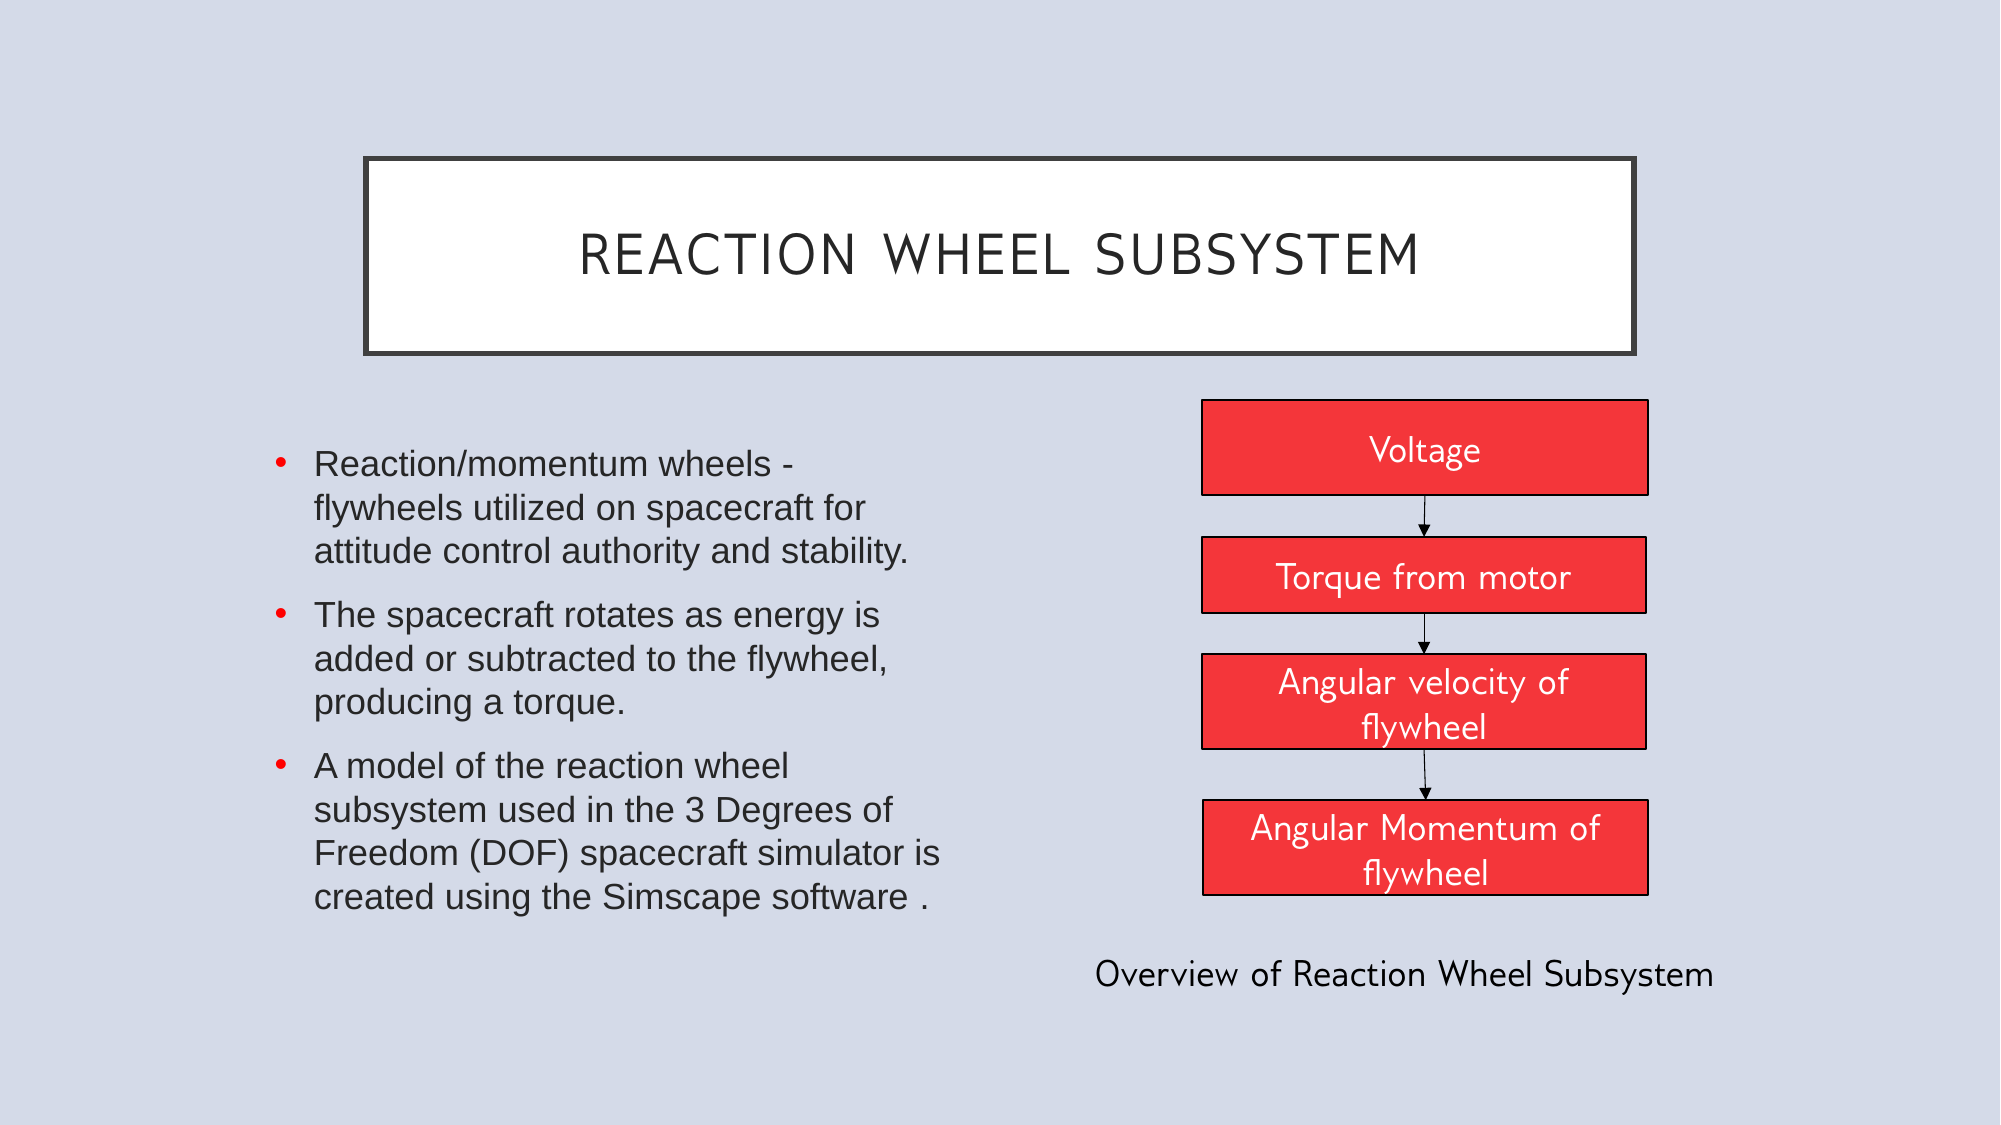

# Reaction wheel subsystem
Voltage
Reaction/momentum wheels - flywheels utilized on spacecraft for attitude control authority and stability.
The spacecraft rotates as energy is added or subtracted to the flywheel, producing a torque.
A model of the reaction wheel subsystem used in the 3 Degrees of Freedom (DOF) spacecraft simulator is created using the Simscape software .

Torque from motor
Angular velocity of flywheel
Angular Momentum of flywheel
Overview of Reaction Wheel Subsystem